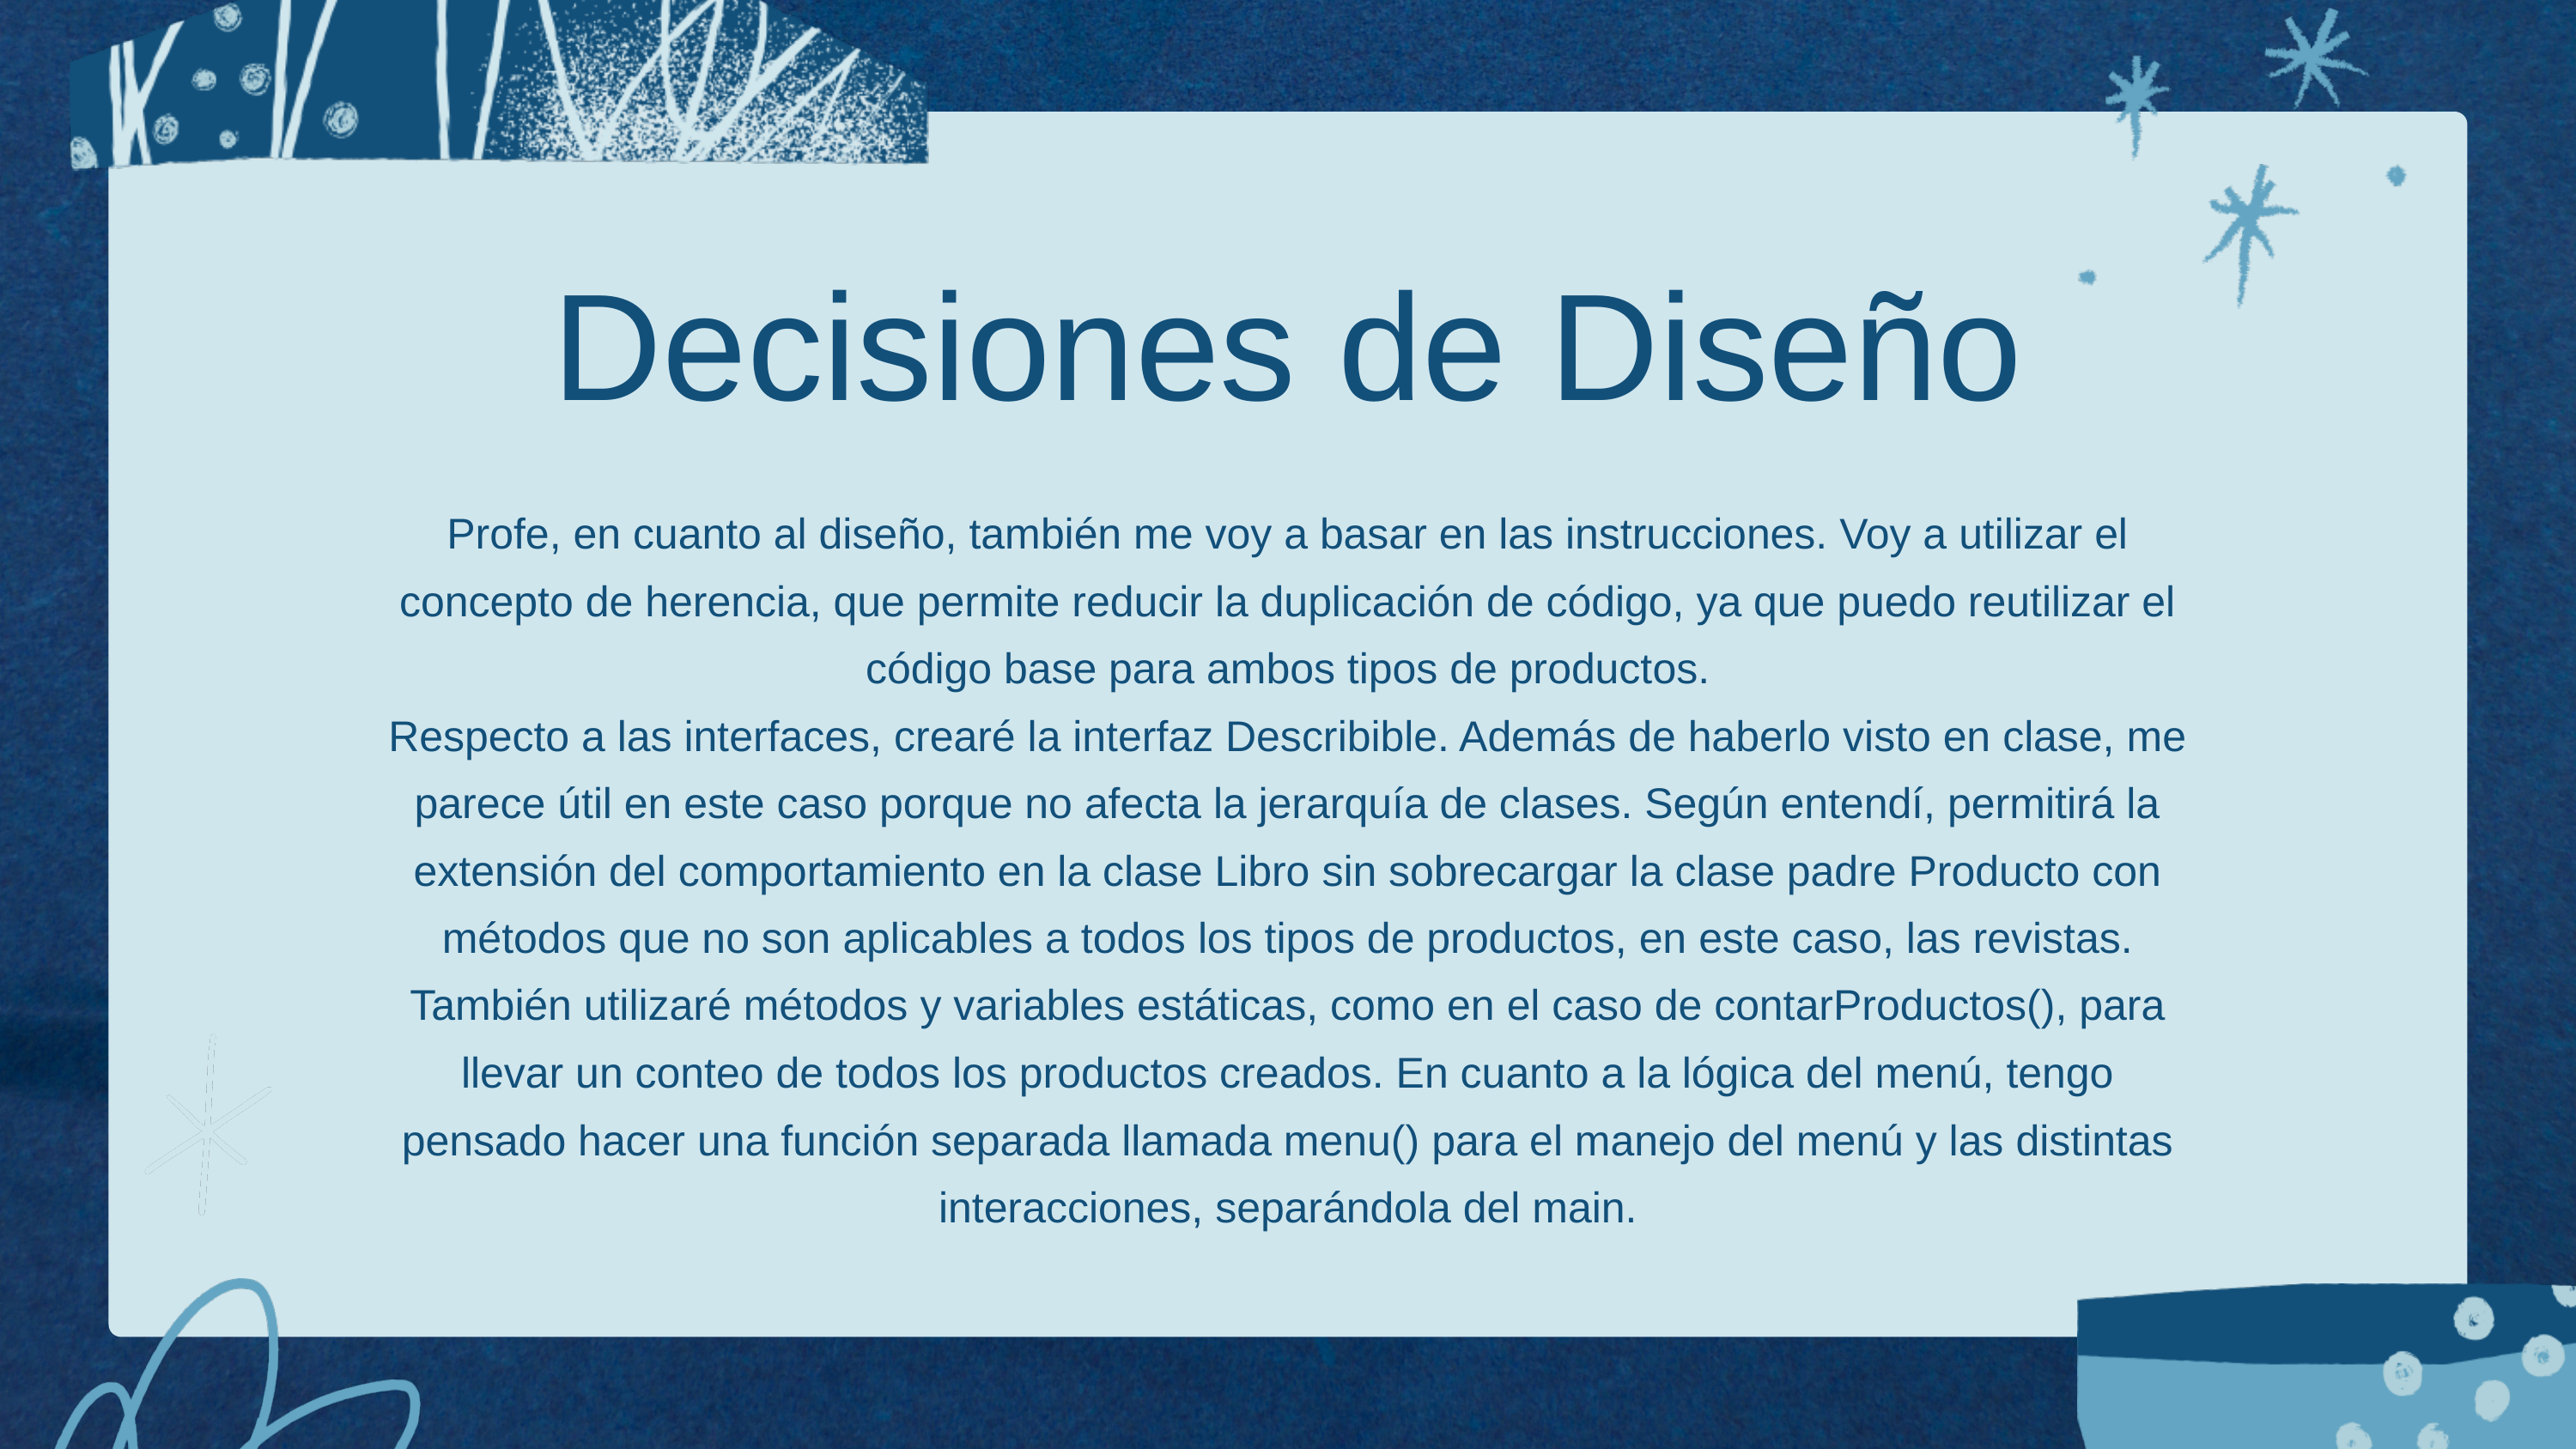

Decisiones de Diseño
Profe, en cuanto al diseño, también me voy a basar en las instrucciones. Voy a utilizar el concepto de herencia, que permite reducir la duplicación de código, ya que puedo reutilizar el código base para ambos tipos de productos.
Respecto a las interfaces, crearé la interfaz Describible. Además de haberlo visto en clase, me parece útil en este caso porque no afecta la jerarquía de clases. Según entendí, permitirá la extensión del comportamiento en la clase Libro sin sobrecargar la clase padre Producto con métodos que no son aplicables a todos los tipos de productos, en este caso, las revistas.
También utilizaré métodos y variables estáticas, como en el caso de contarProductos(), para llevar un conteo de todos los productos creados. En cuanto a la lógica del menú, tengo pensado hacer una función separada llamada menu() para el manejo del menú y las distintas interacciones, separándola del main.